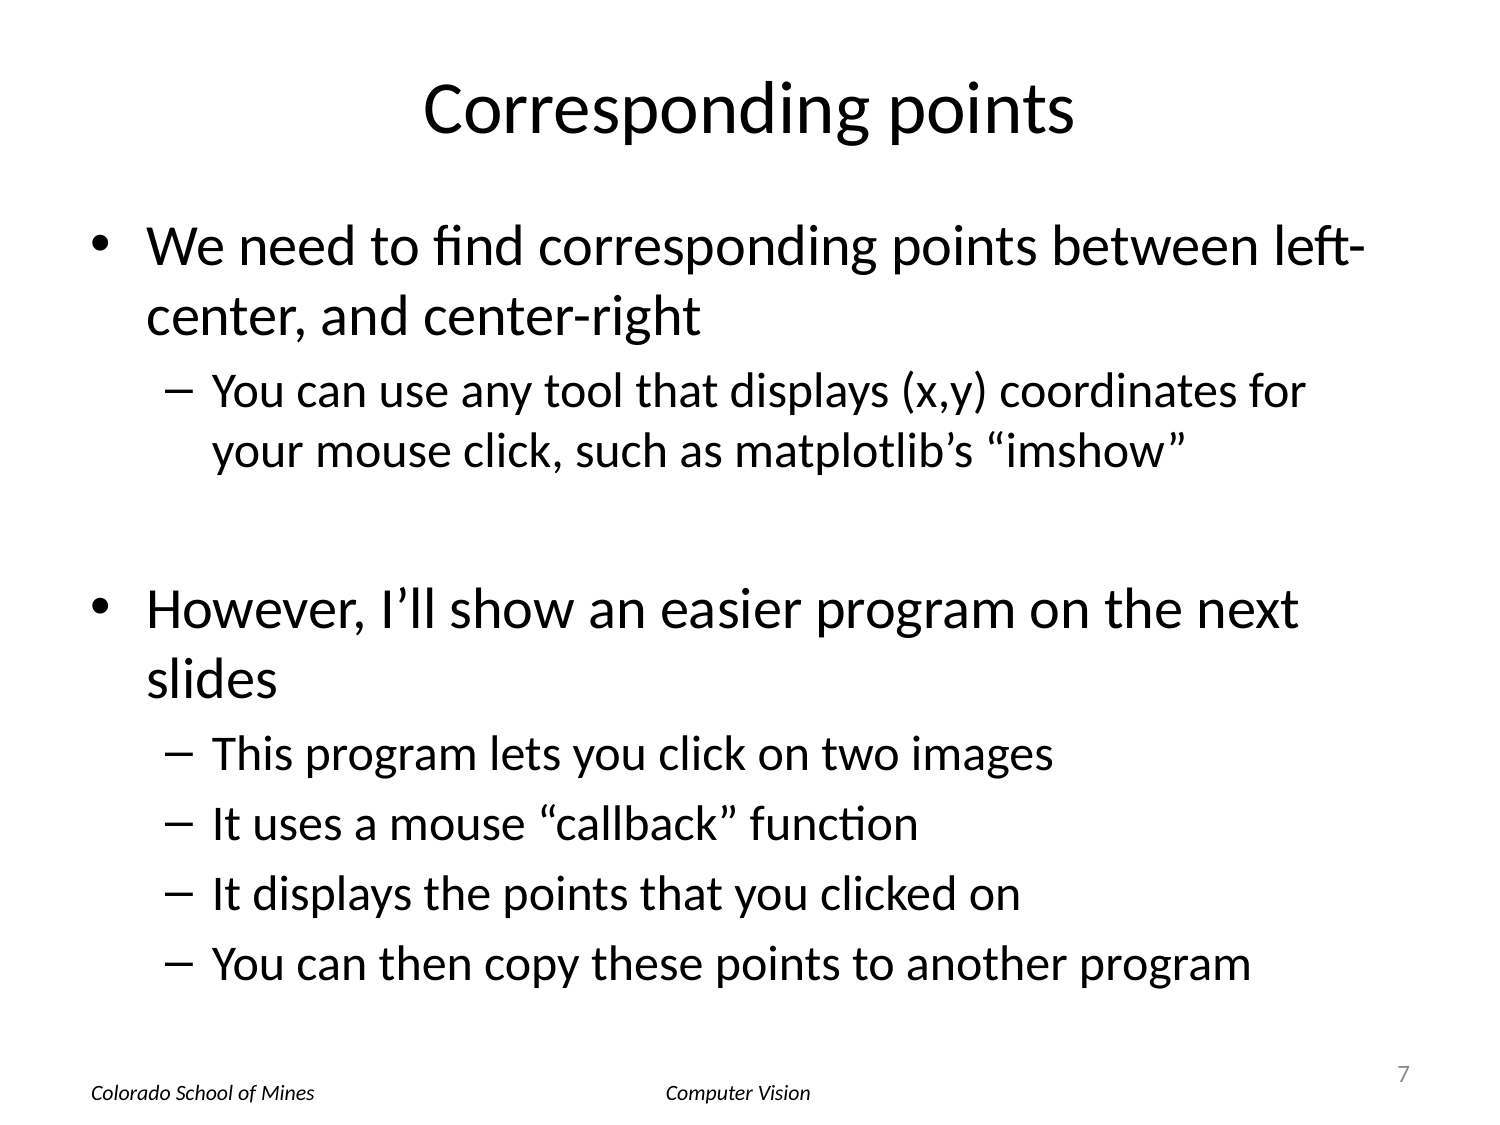

# Corresponding points
We need to find corresponding points between left-center, and center-right
You can use any tool that displays (x,y) coordinates for your mouse click, such as matplotlib’s “imshow”

However, I’ll show an easier program on the next slides
This program lets you click on two images
It uses a mouse “callback” function
It displays the points that you clicked on
You can then copy these points to another program

7